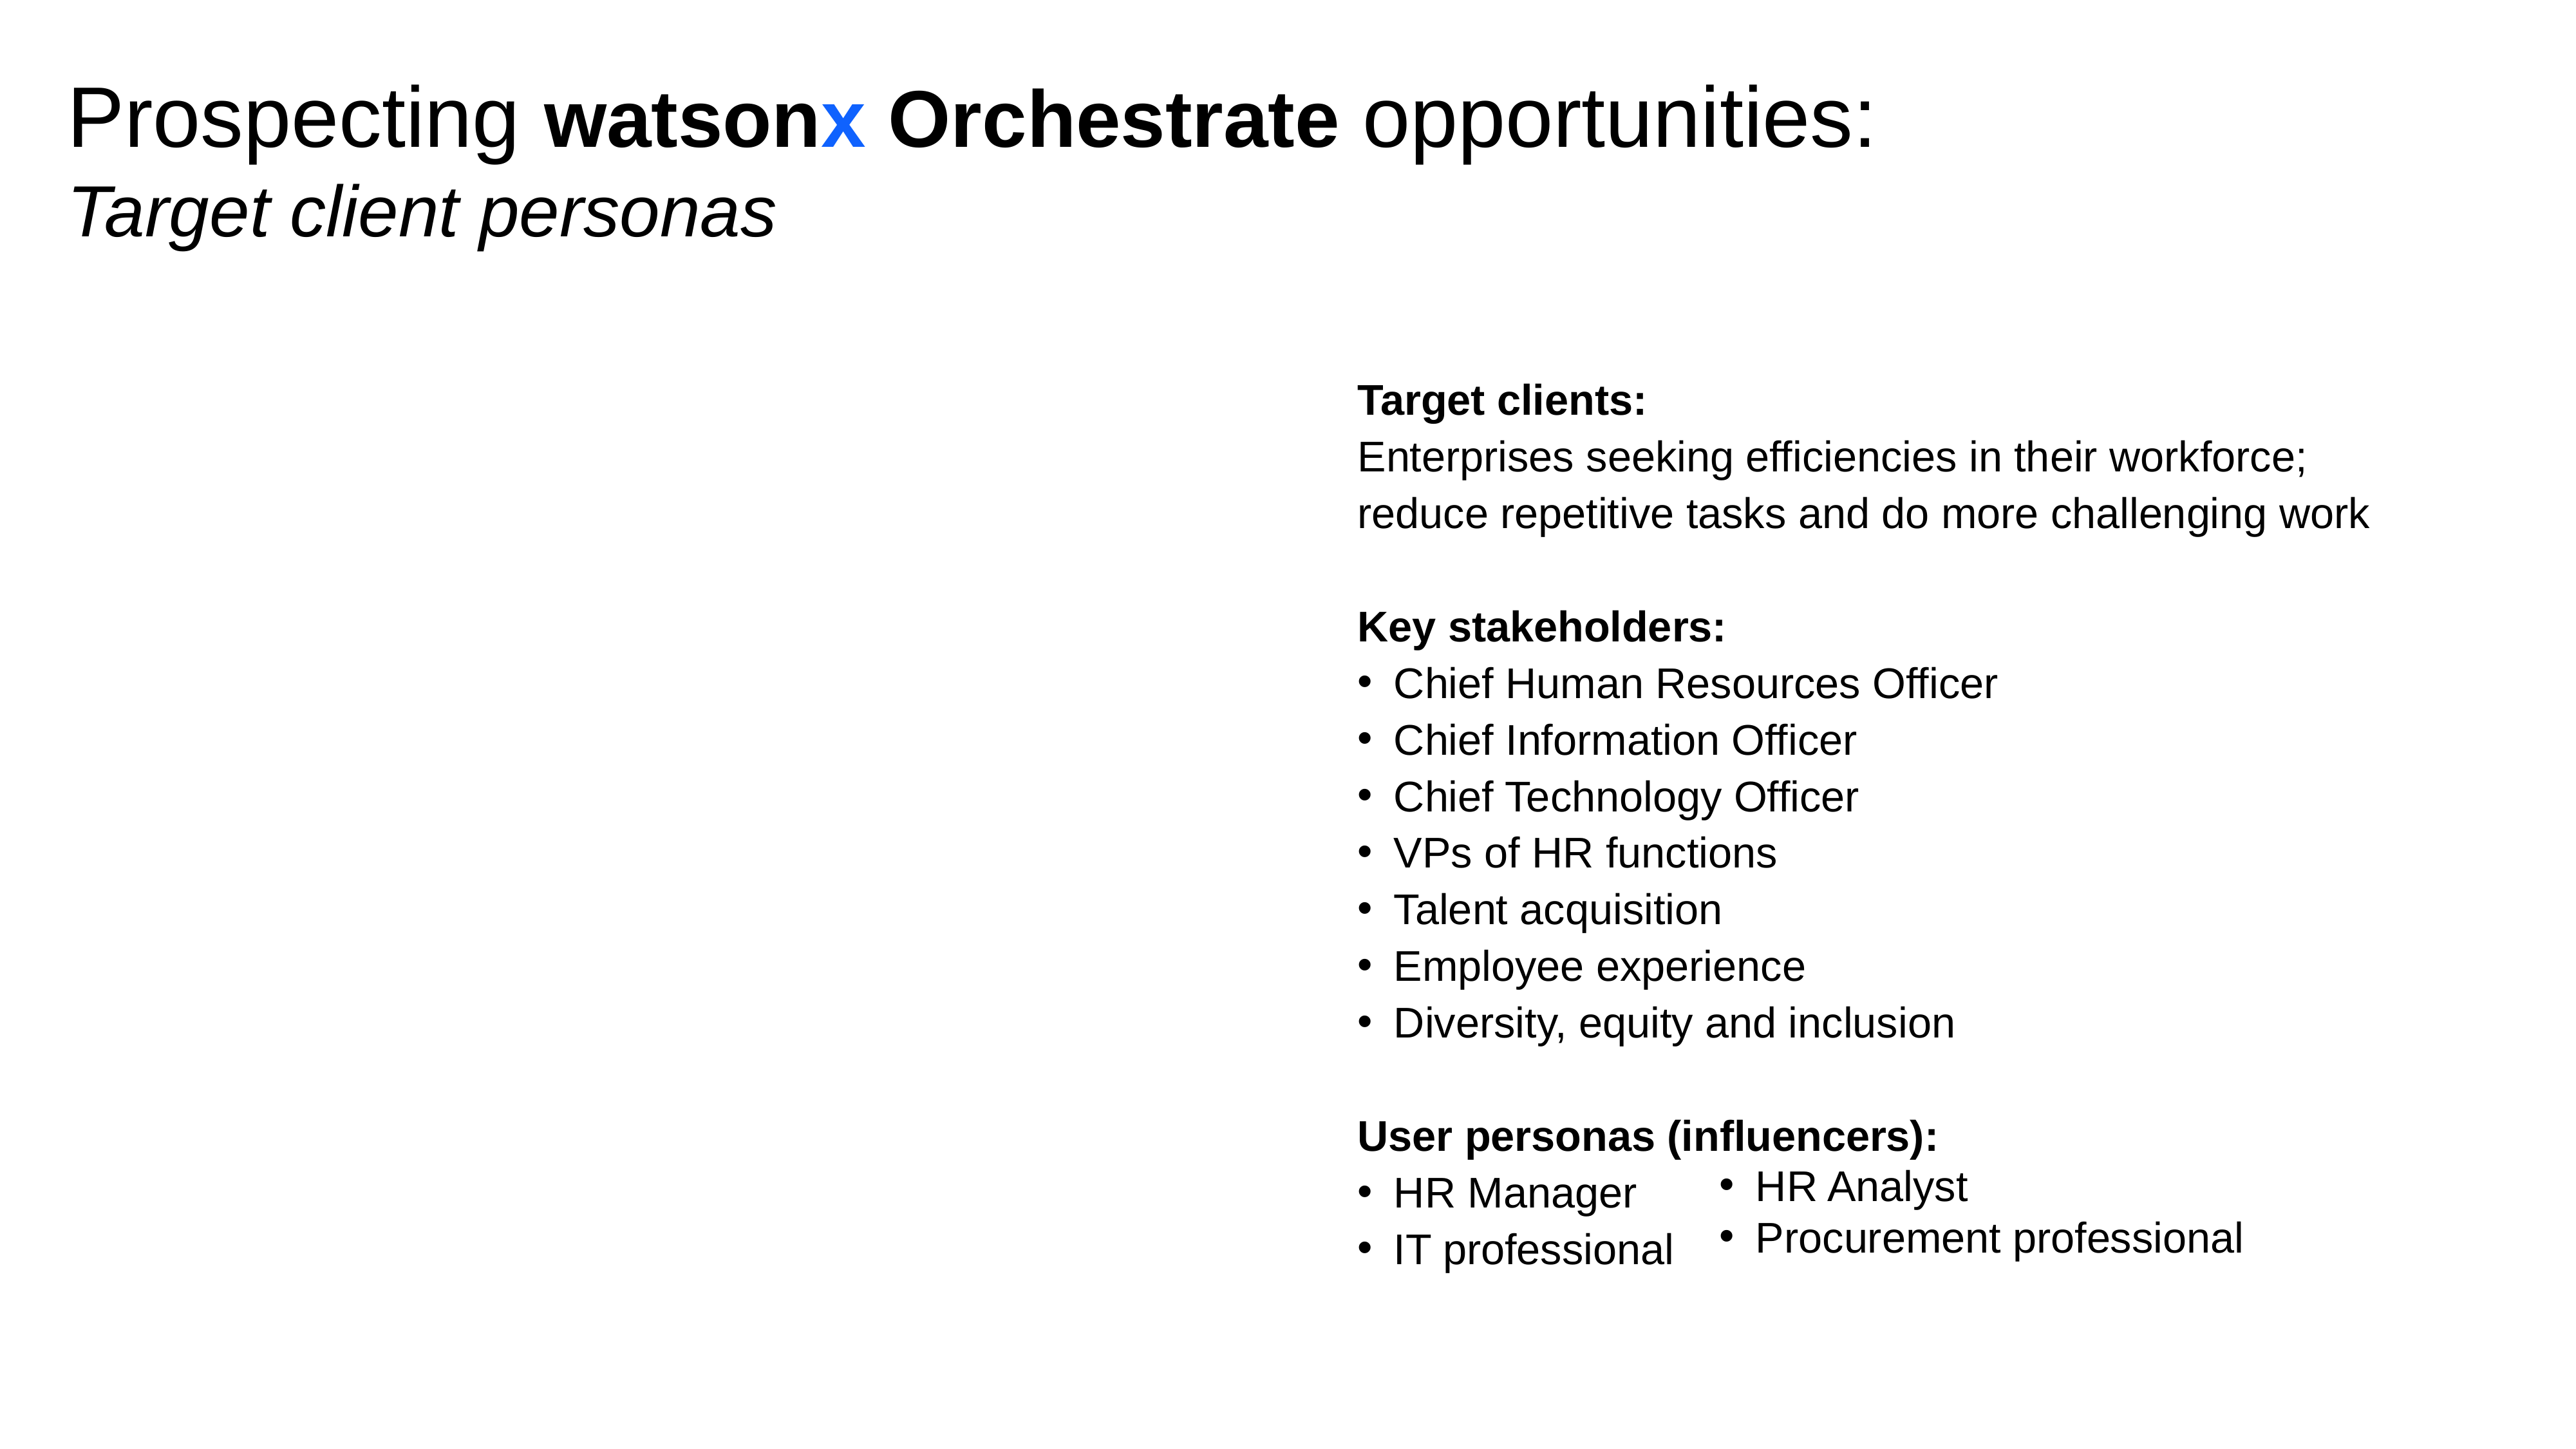

# Prospecting watsonx Orchestrate opportunities: Target client personas
Target clients:
Enterprises seeking efficiencies in their workforce;
reduce repetitive tasks and do more challenging work

Key stakeholders:
Chief Human Resources Officer
Chief Information Officer
Chief Technology Officer
VPs of HR functions
Talent acquisition
Employee experience
Diversity, equity and inclusion

User personas (influencers):
HR Manager
IT professional

HR Analyst
Procurement professional